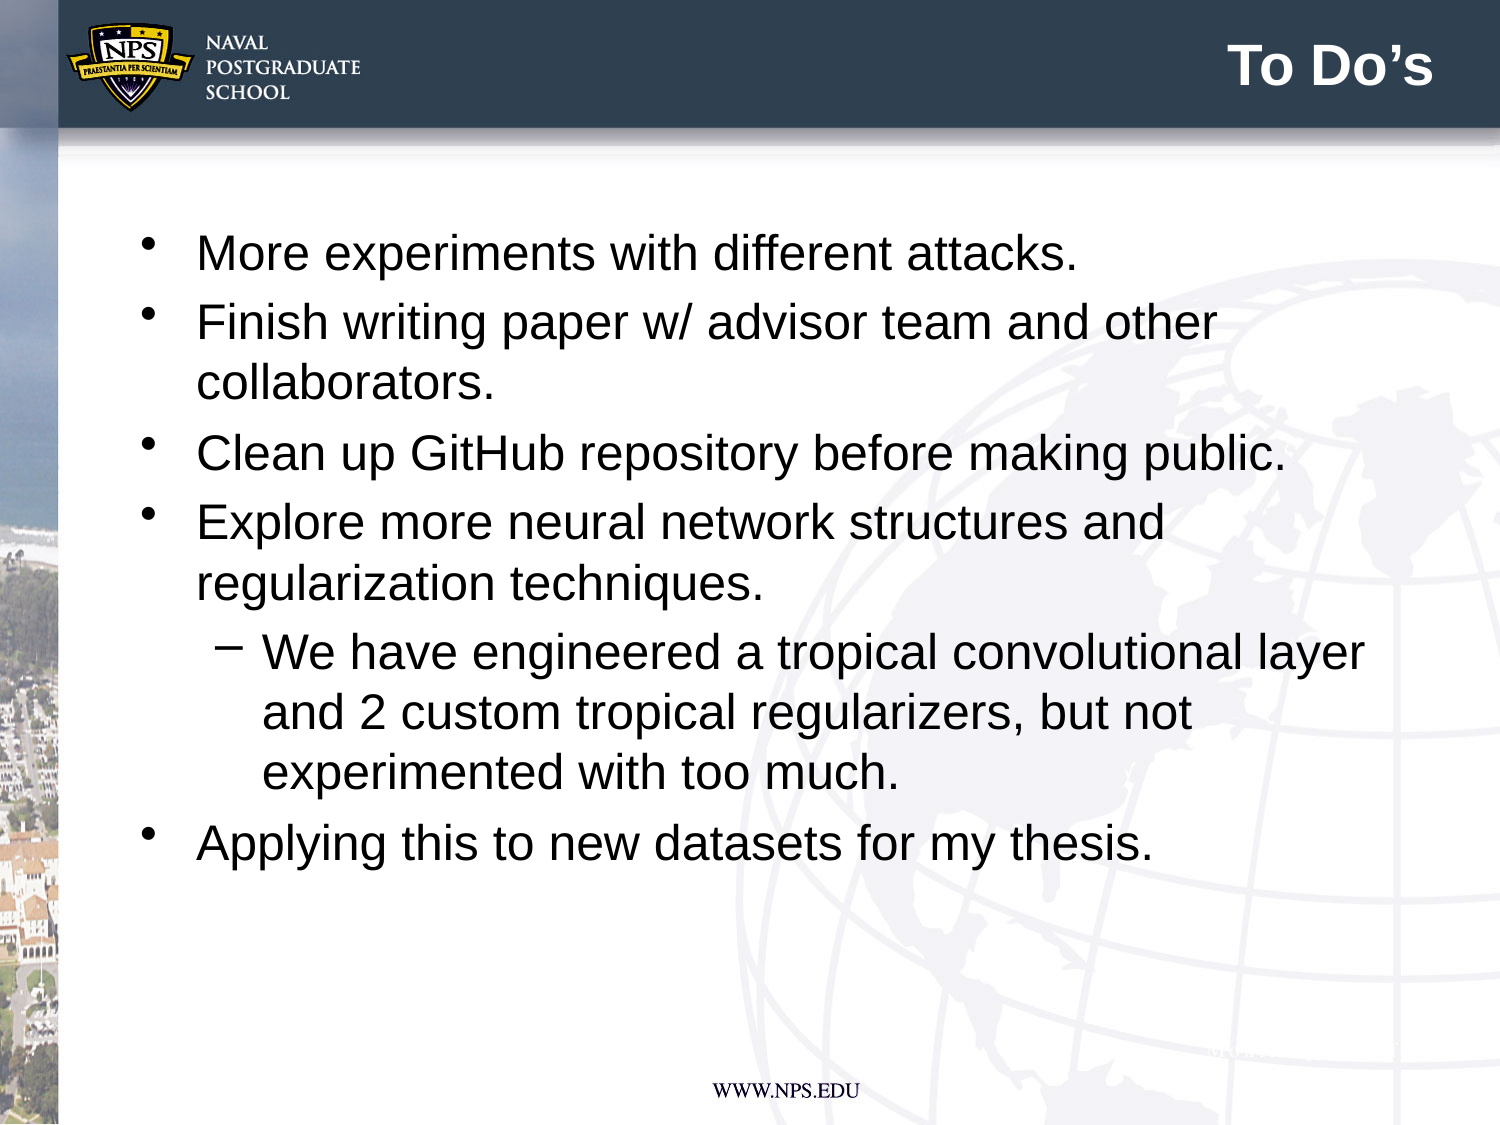

# To Do’s
More experiments with different attacks.
Finish writing paper w/ advisor team and other collaborators.
Clean up GitHub repository before making public.
Explore more neural network structures and regularization techniques.
We have engineered a tropical convolutional layer and 2 custom tropical regularizers, but not experimented with too much.
Applying this to new datasets for my thesis.